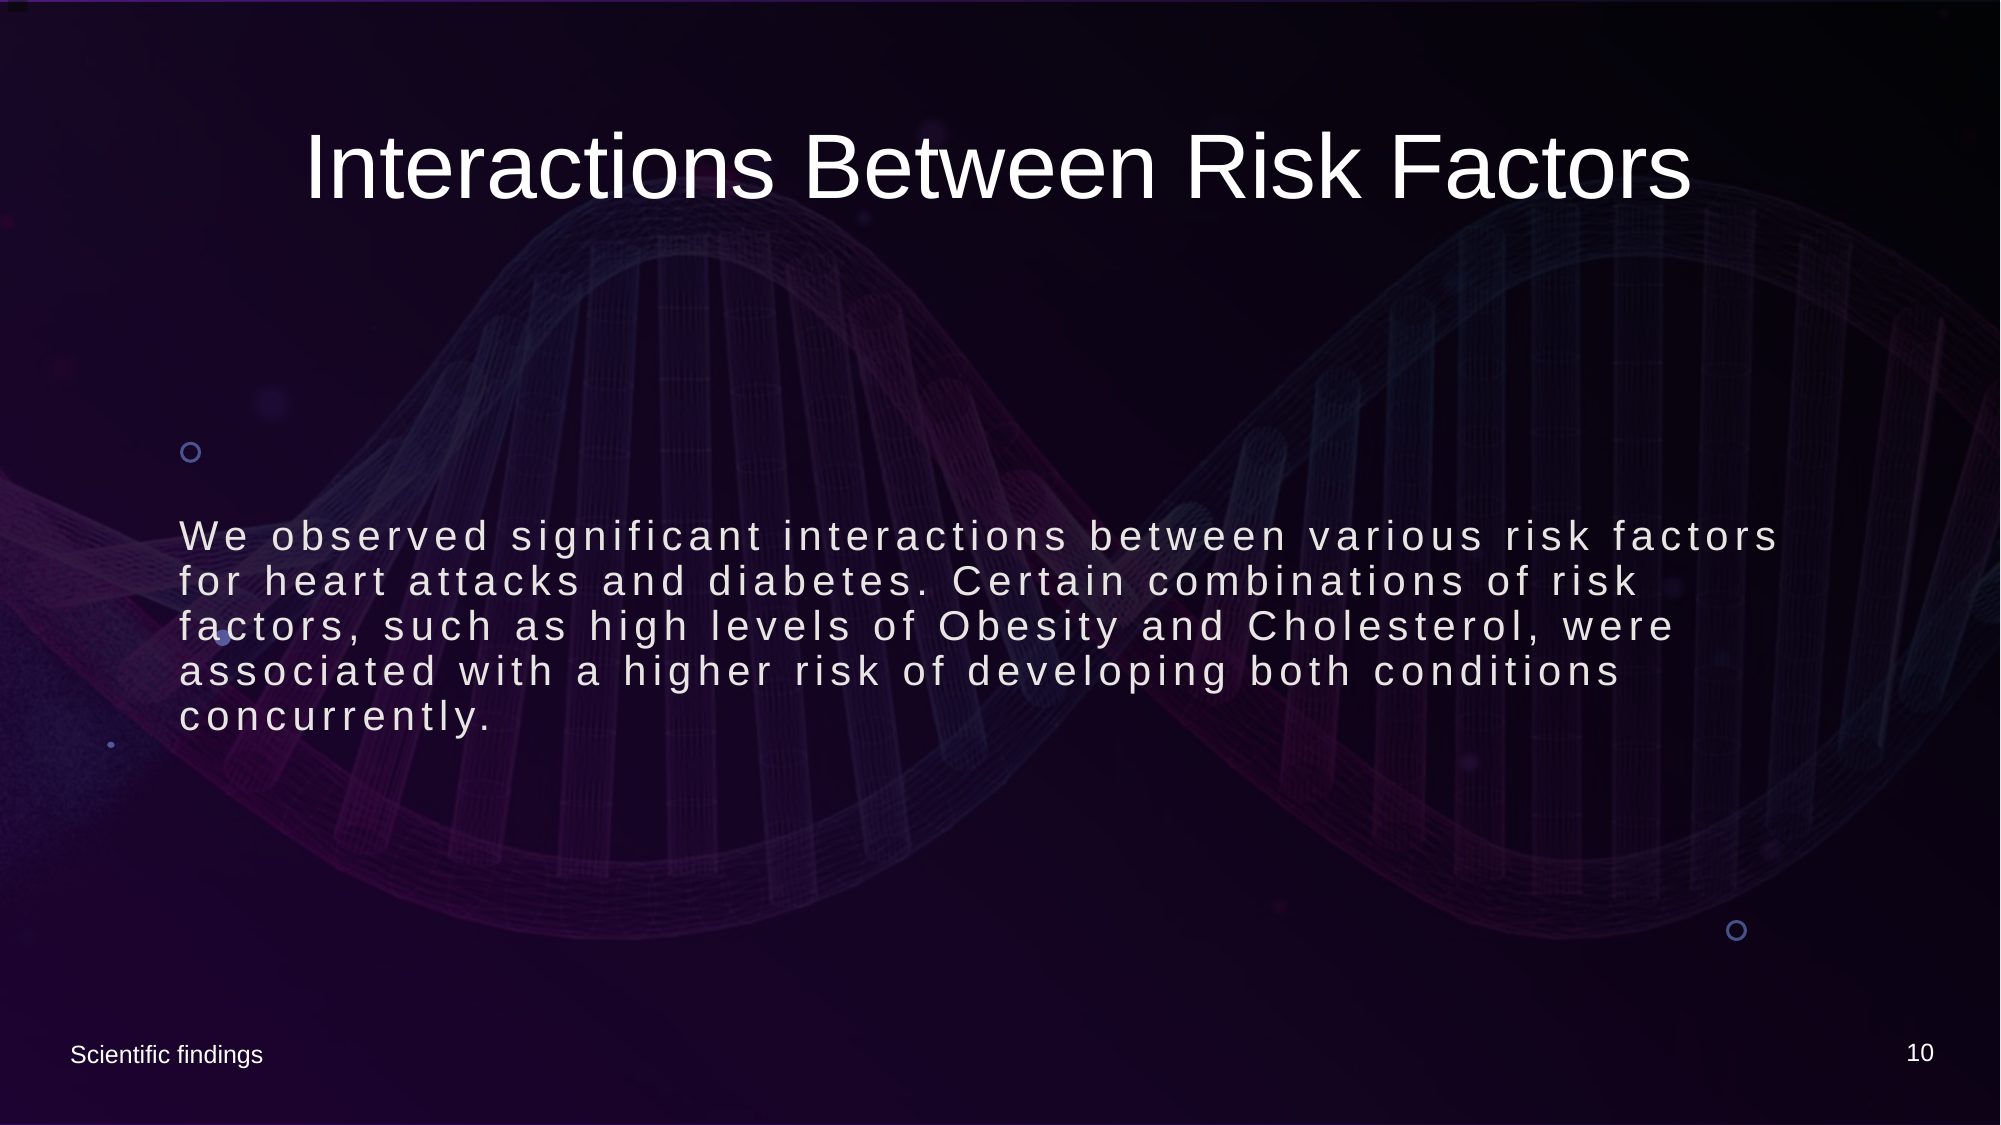

# Interactions Between Risk Factors
We observed significant interactions between various risk factors for heart attacks and diabetes. Certain combinations of risk factors, such as high levels of Obesity and Cholesterol, were associated with a higher risk of developing both conditions concurrently.
10
Scientific findings